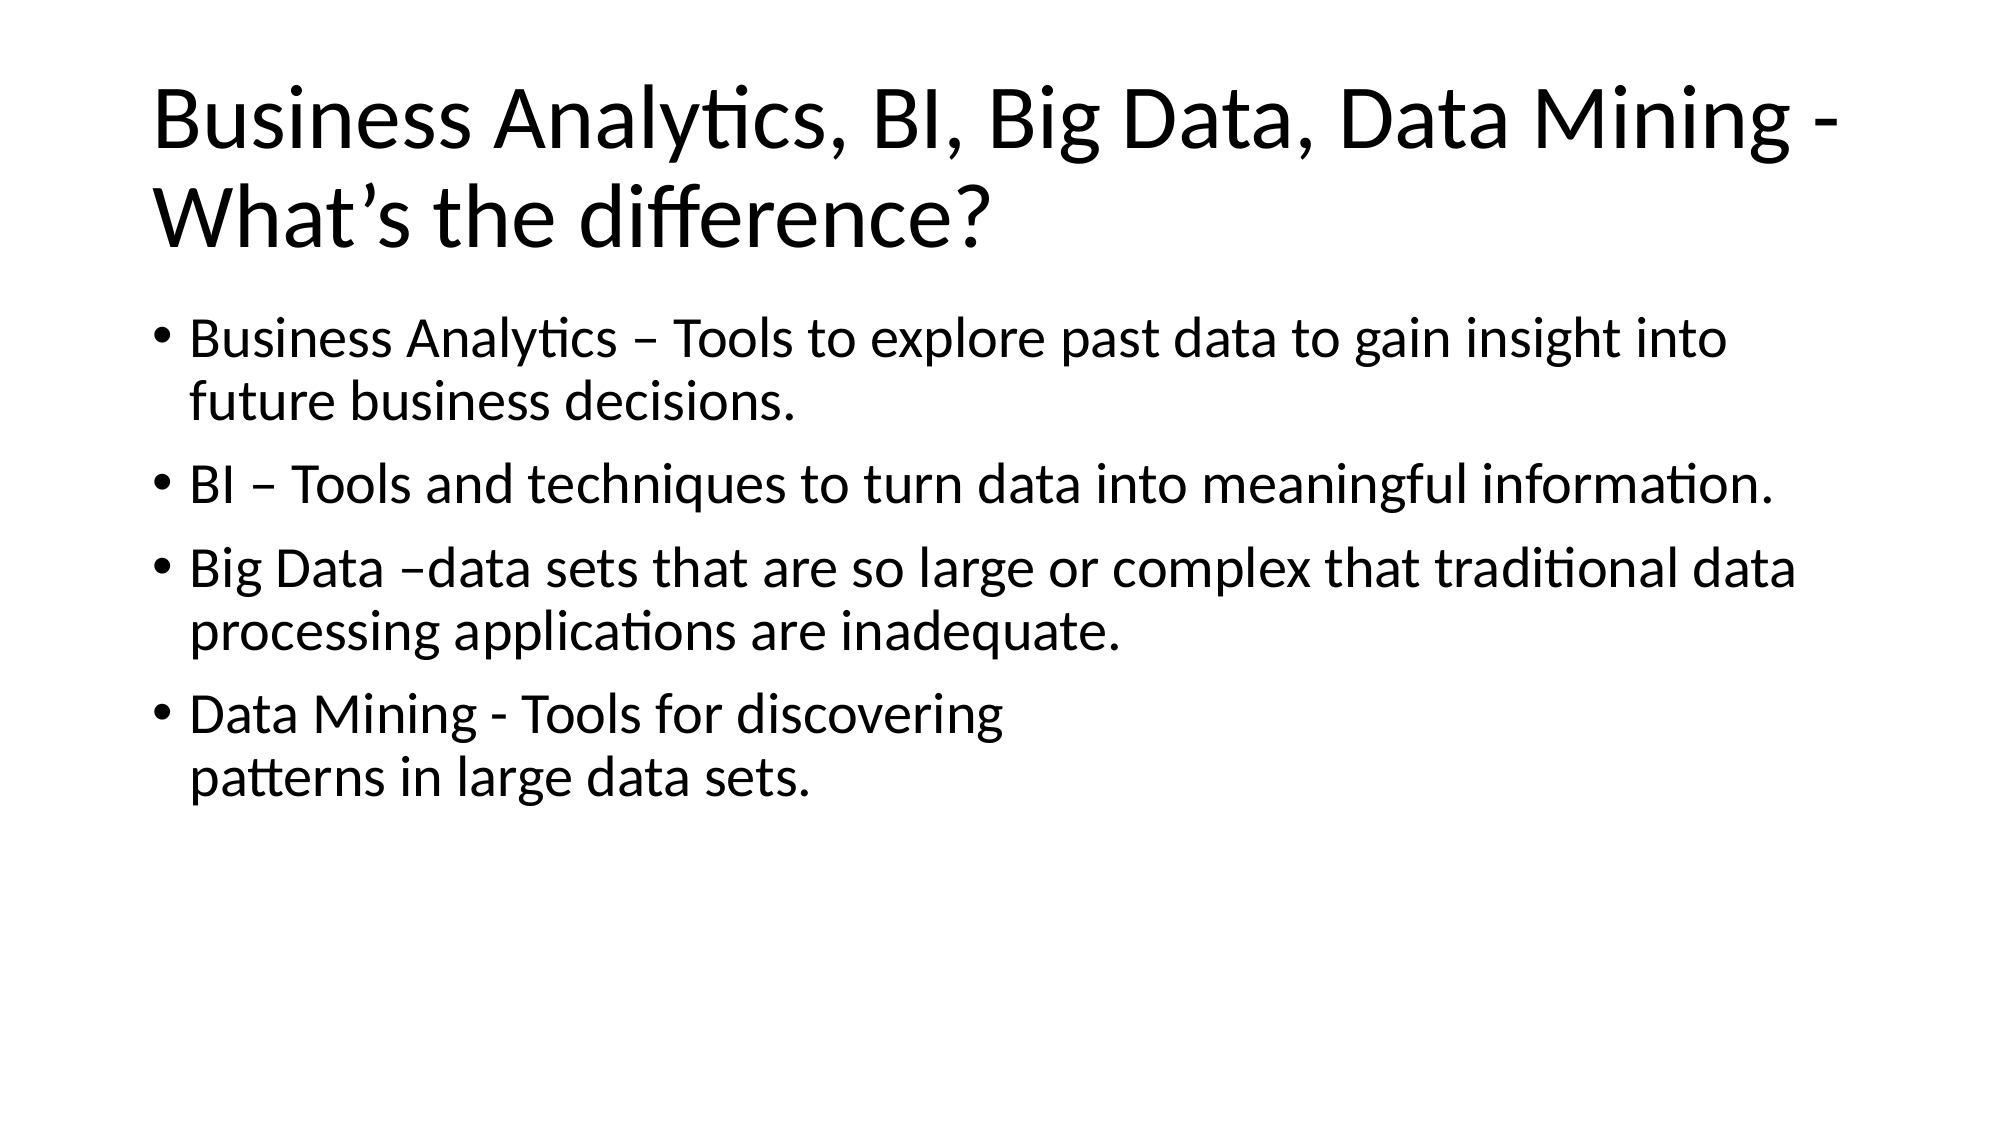

# Business Analytics, BI, Big Data, Data Mining - What’s the difference?
Business Analytics – Tools to explore past data to gain insight into future business decisions.
BI – Tools and techniques to turn data into meaningful information.
Big Data –data sets that are so large or complex that traditional data processing applications are inadequate.
Data Mining - Tools for discovering
patterns in large data sets.